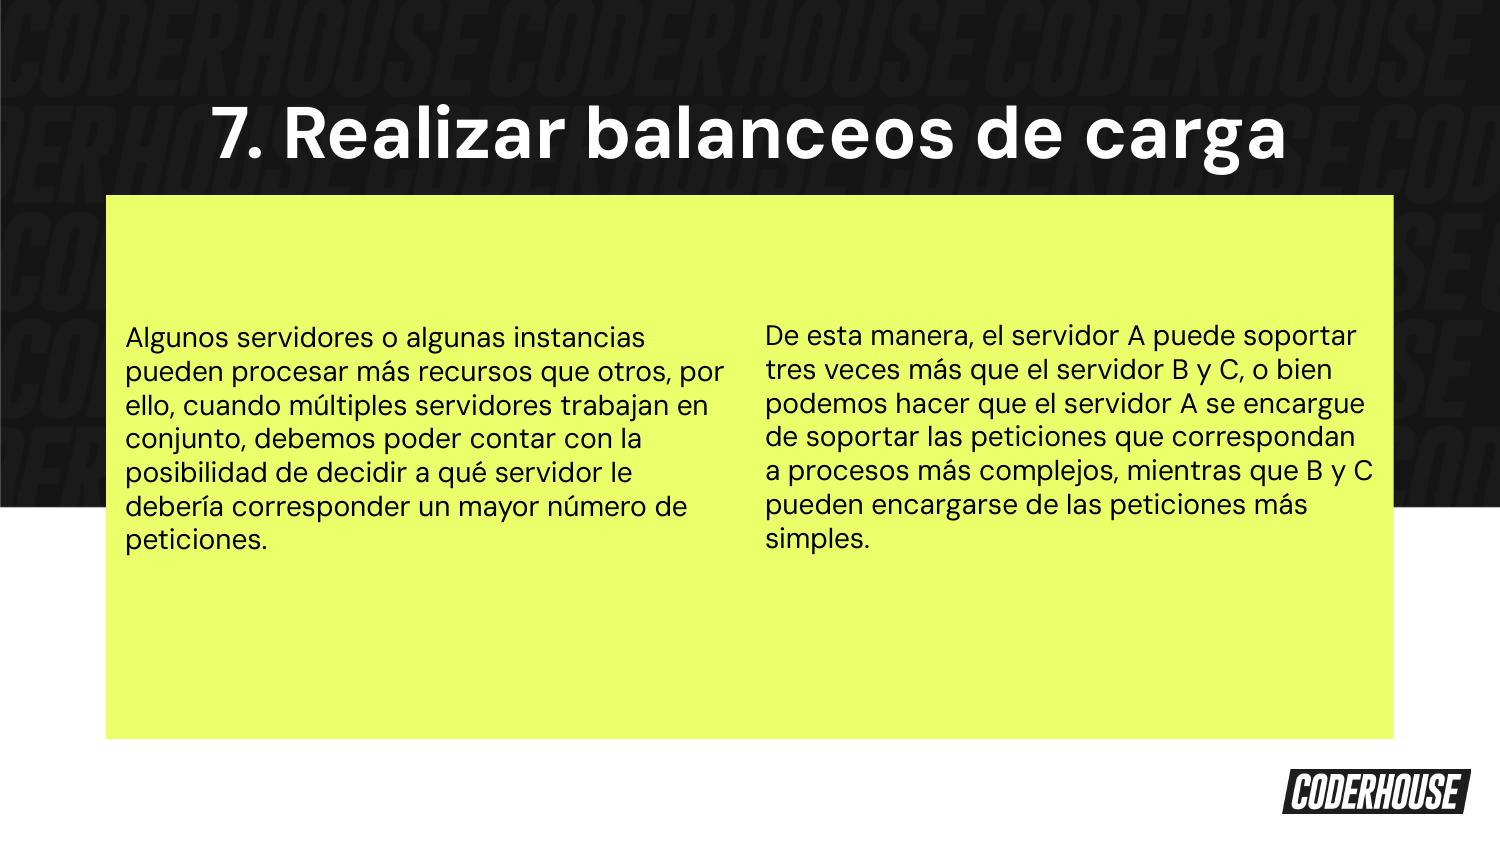

7. Realizar balanceos de carga

De esta manera, el servidor A puede soportar tres veces más que el servidor B y C, o bien podemos hacer que el servidor A se encargue de soportar las peticiones que correspondan a procesos más complejos, mientras que B y C pueden encargarse de las peticiones más simples.

Algunos servidores o algunas instancias pueden procesar más recursos que otros, por ello, cuando múltiples servidores trabajan en conjunto, debemos poder contar con la posibilidad de decidir a qué servidor le debería corresponder un mayor número de peticiones.